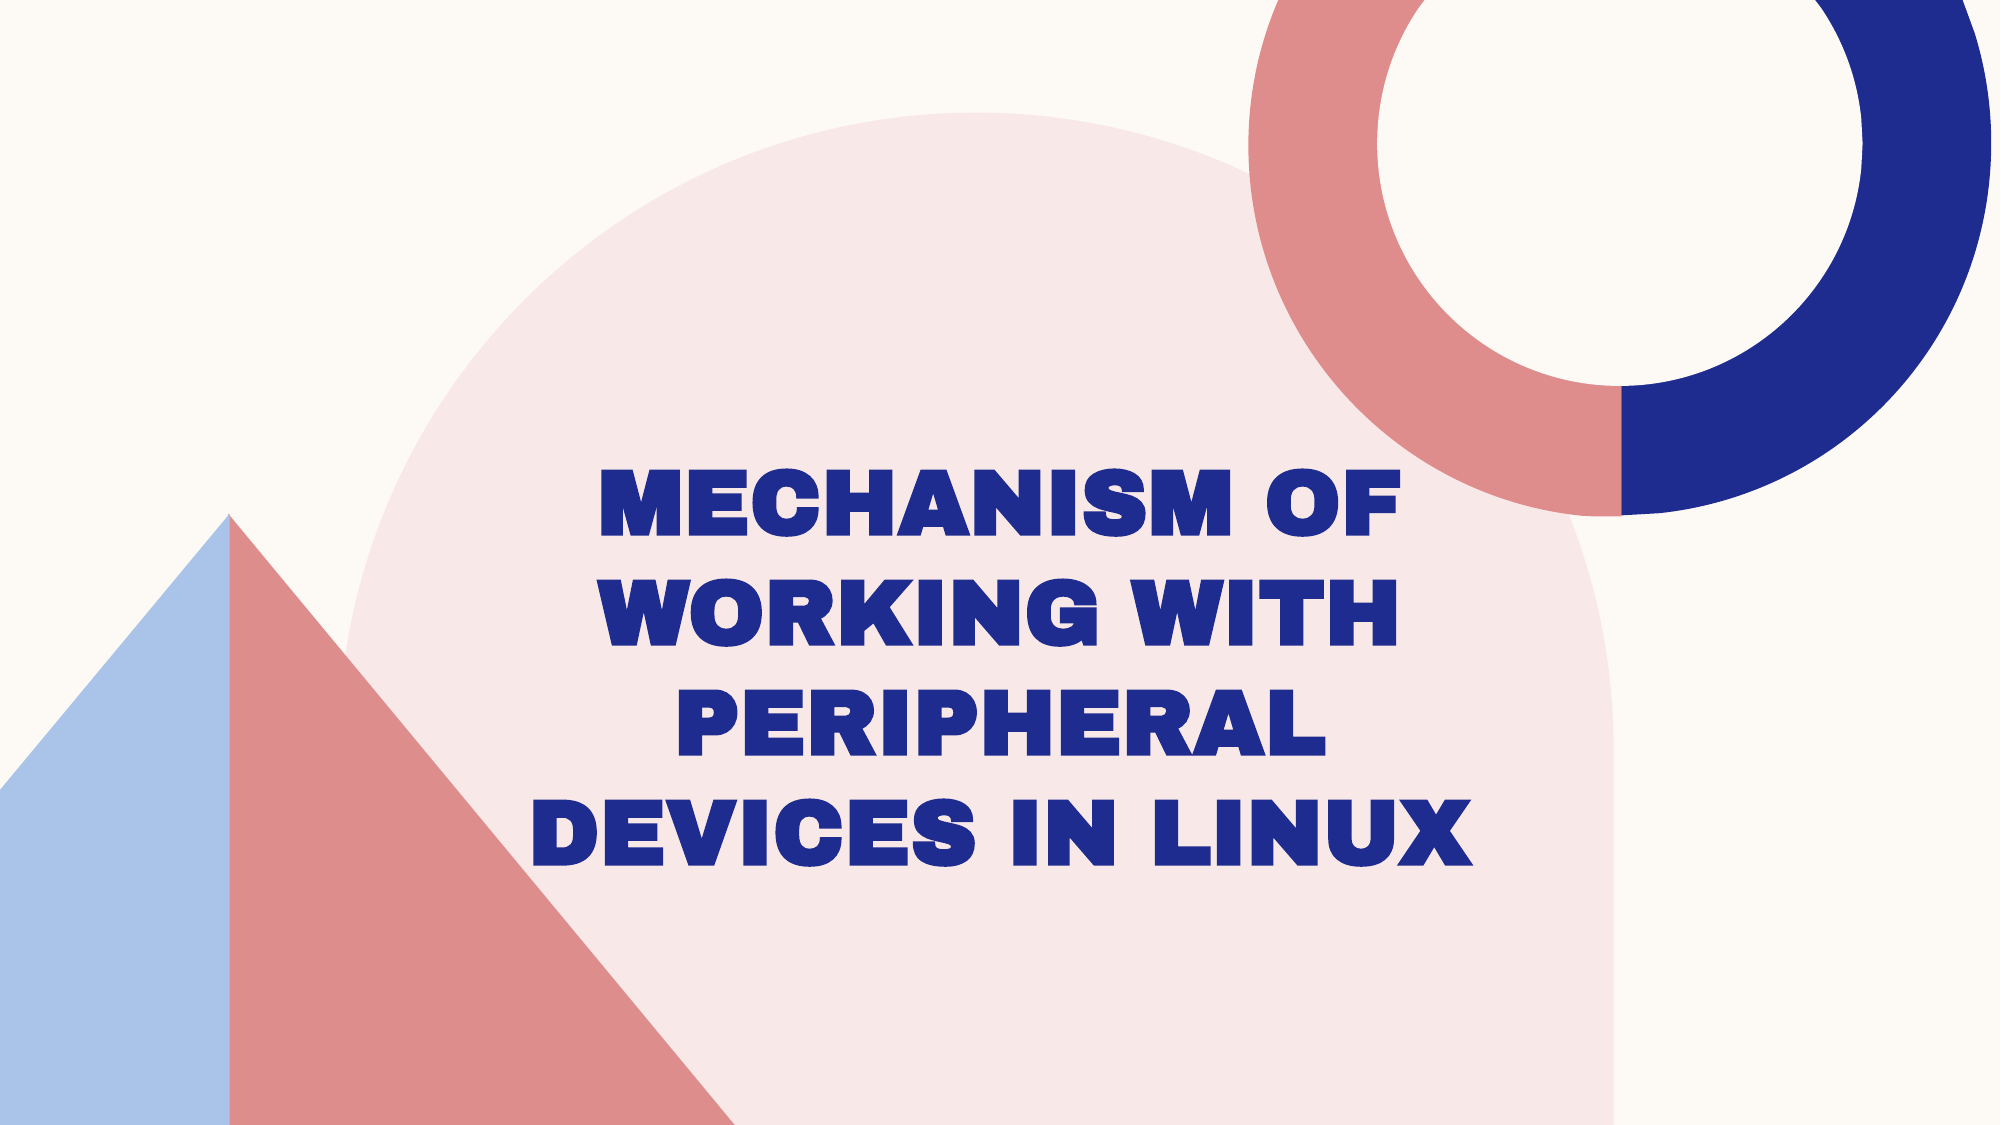

# Mechanism of working with peripheral devices in Linux